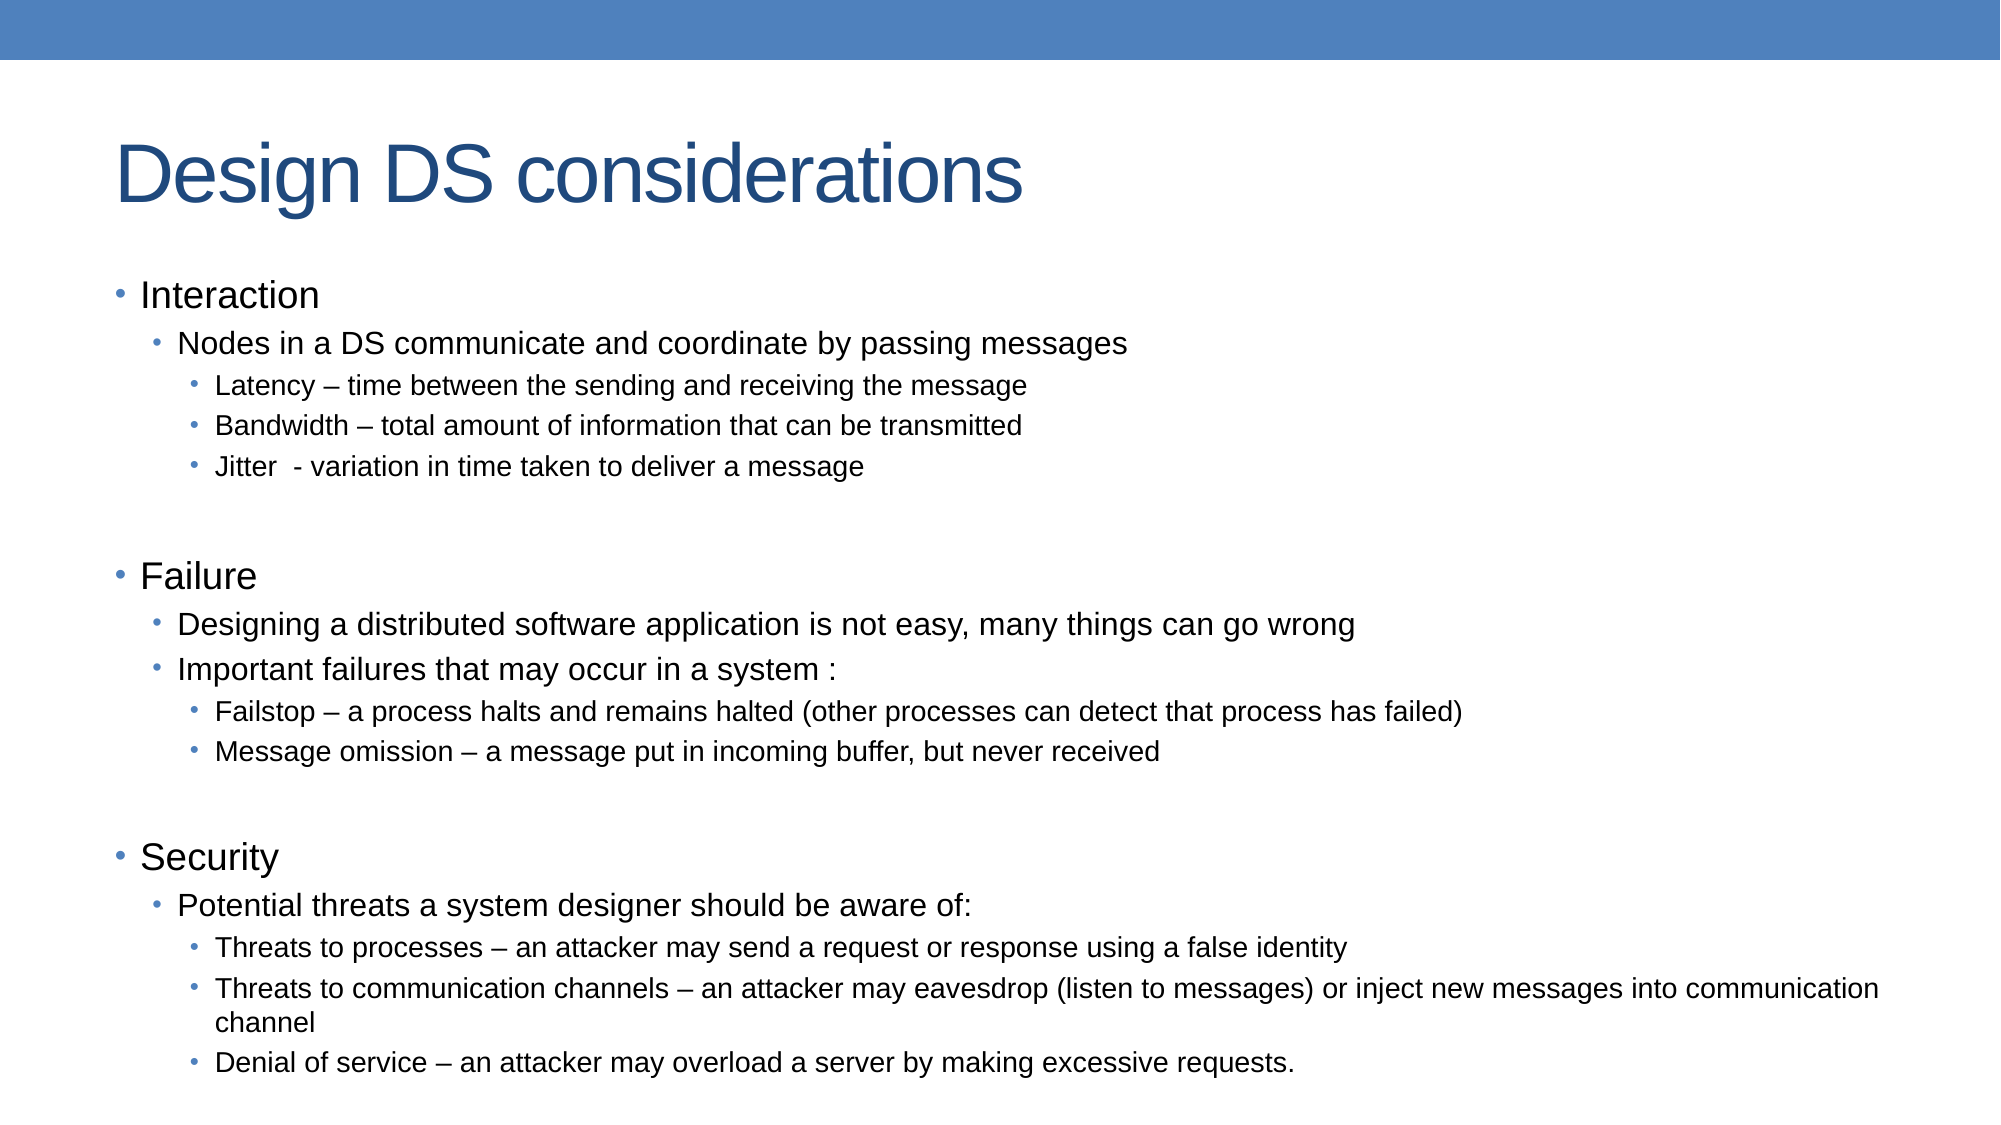

# Design DS considerations
Interaction
Nodes in a DS communicate and coordinate by passing messages
Latency – time between the sending and receiving the message
Bandwidth – total amount of information that can be transmitted
Jitter  - variation in time taken to deliver a message

Failure
Designing a distributed software application is not easy, many things can go wrong
Important failures that may occur in a system :
Failstop – a process halts and remains halted (other processes can detect that process has failed)
Message omission – a message put in incoming buffer, but never received

Security
Potential threats a system designer should be aware of:
Threats to processes – an attacker may send a request or response using a false identity
Threats to communication channels – an attacker may eavesdrop (listen to messages) or inject new messages into communication channel
Denial of service – an attacker may overload a server by making excessive requests.